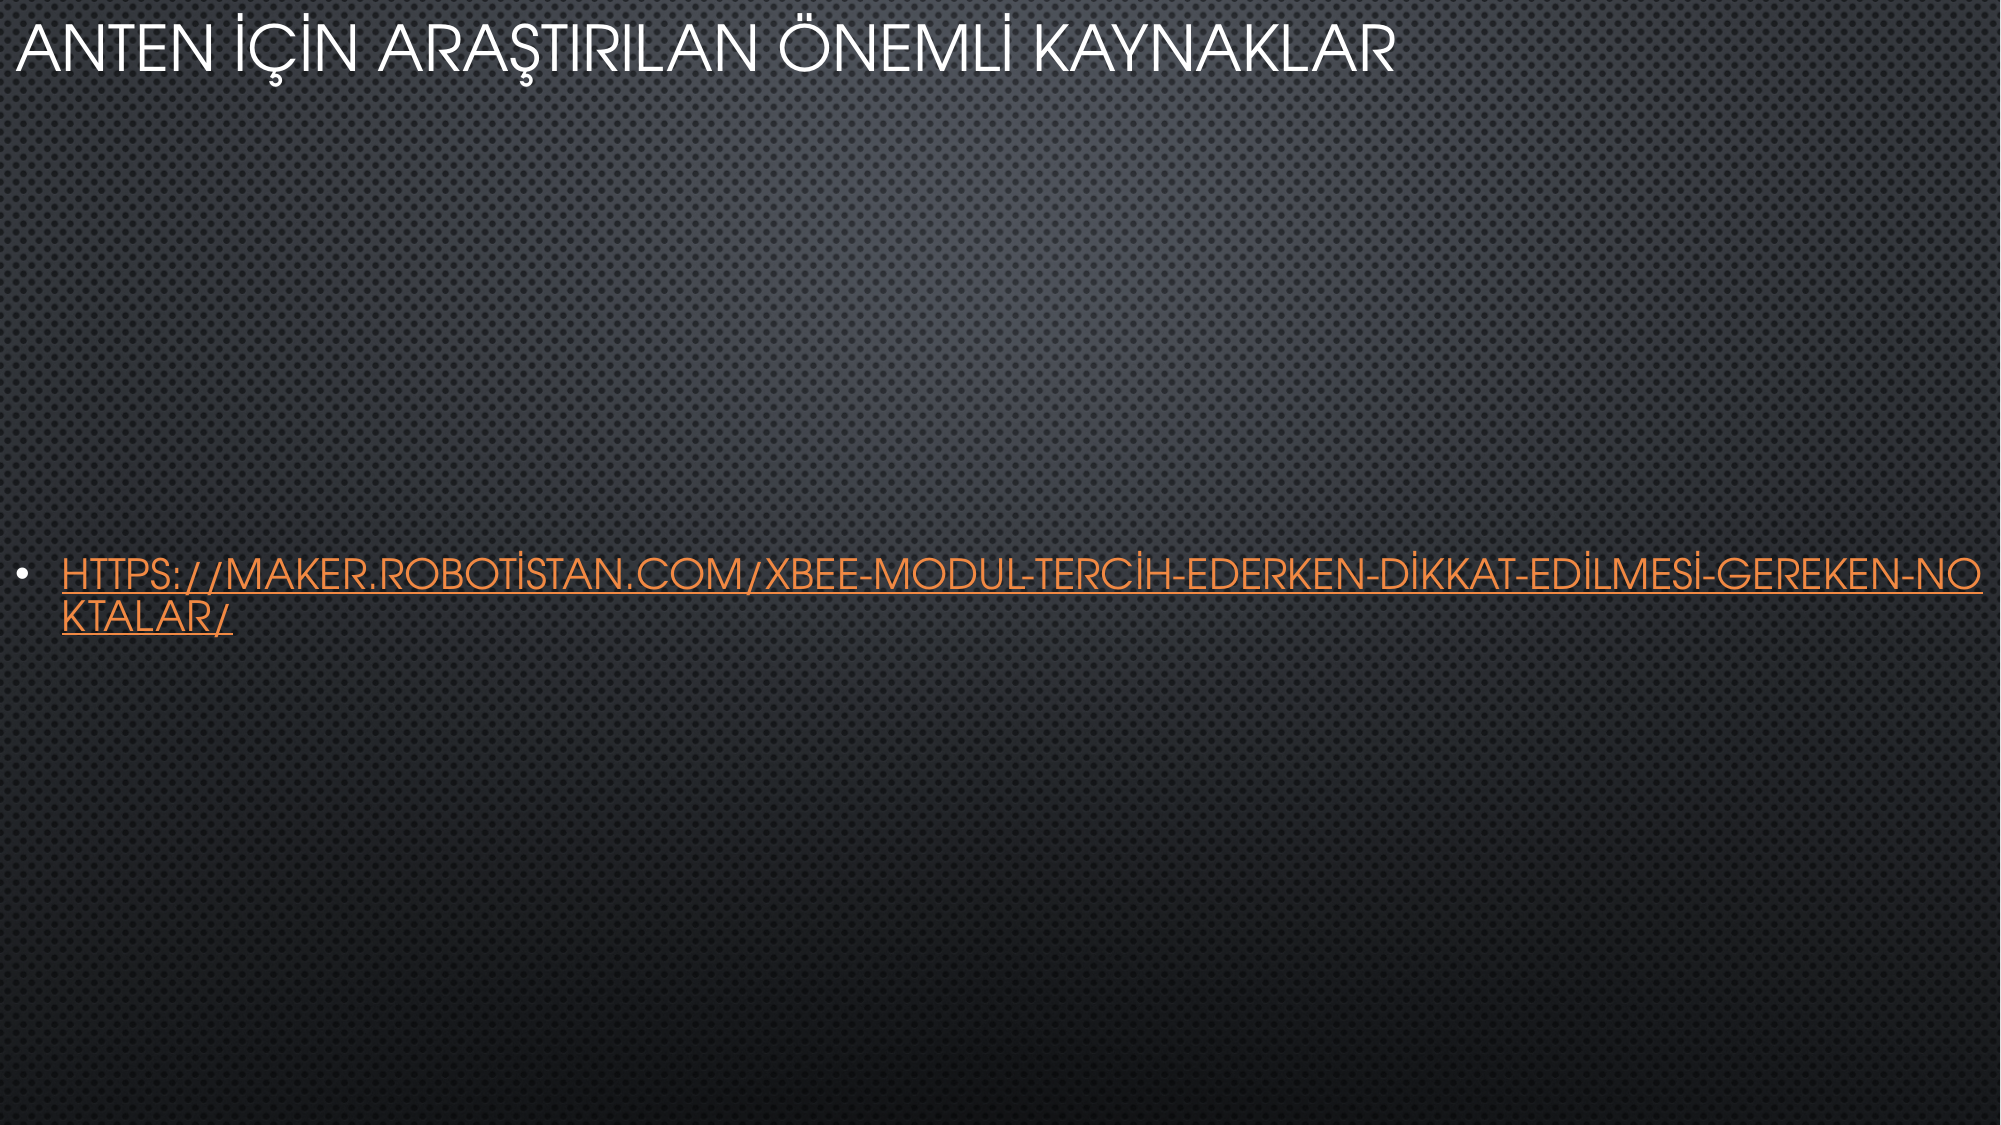

# Anten için araştırılan önemli kaynaklar
https://maker.robotistan.com/xbee-modul-tercih-ederken-dikkat-edilmesi-gereken-noktalar/